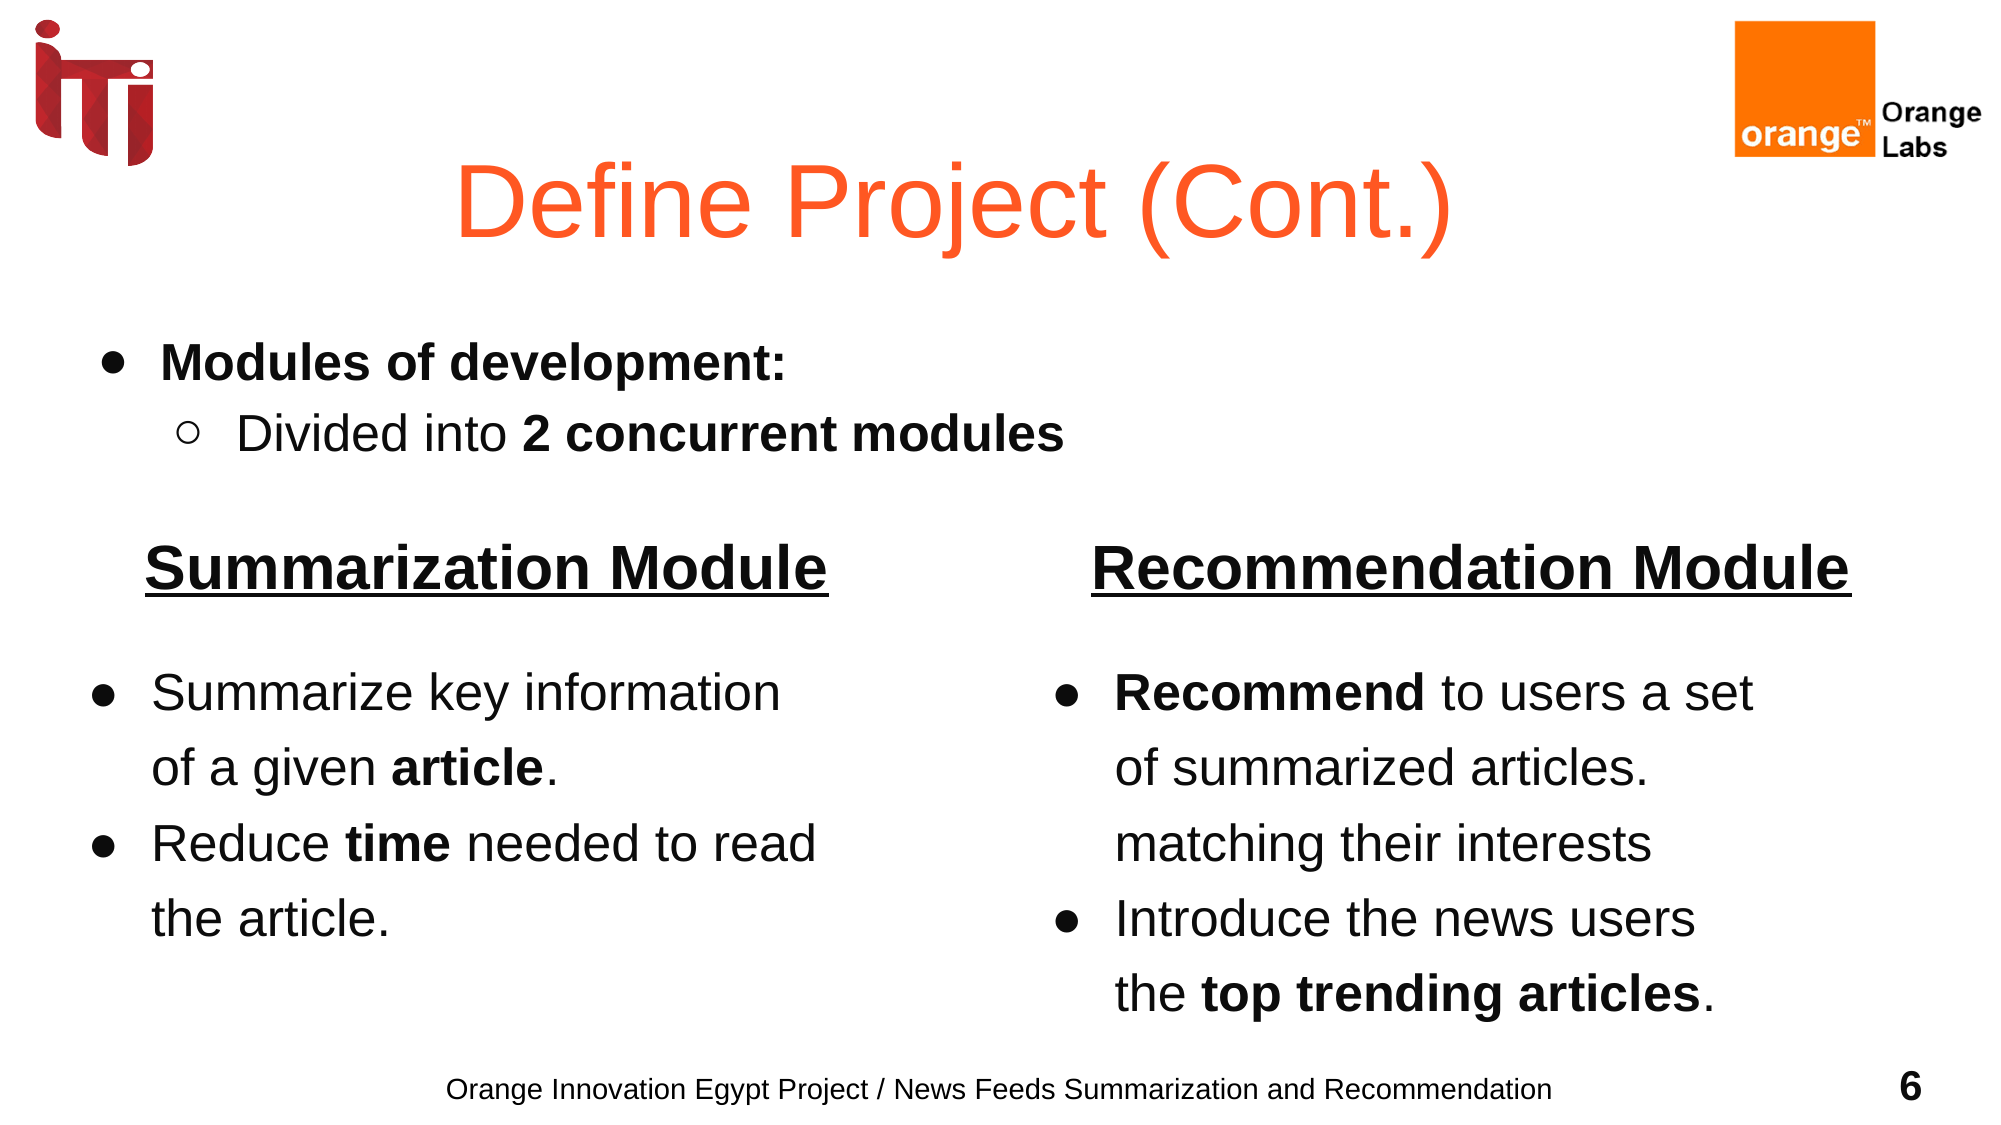

# Define Project (Cont.)
Modules of development:
Divided into 2 concurrent modules
| Summarization Module | Recommendation Module |
| --- | --- |
| Summarize key information of a given article. Reduce time needed to read the article. | Recommend to users a set of summarized articles. matching their interests Introduce the news users the top trending articles. |
6